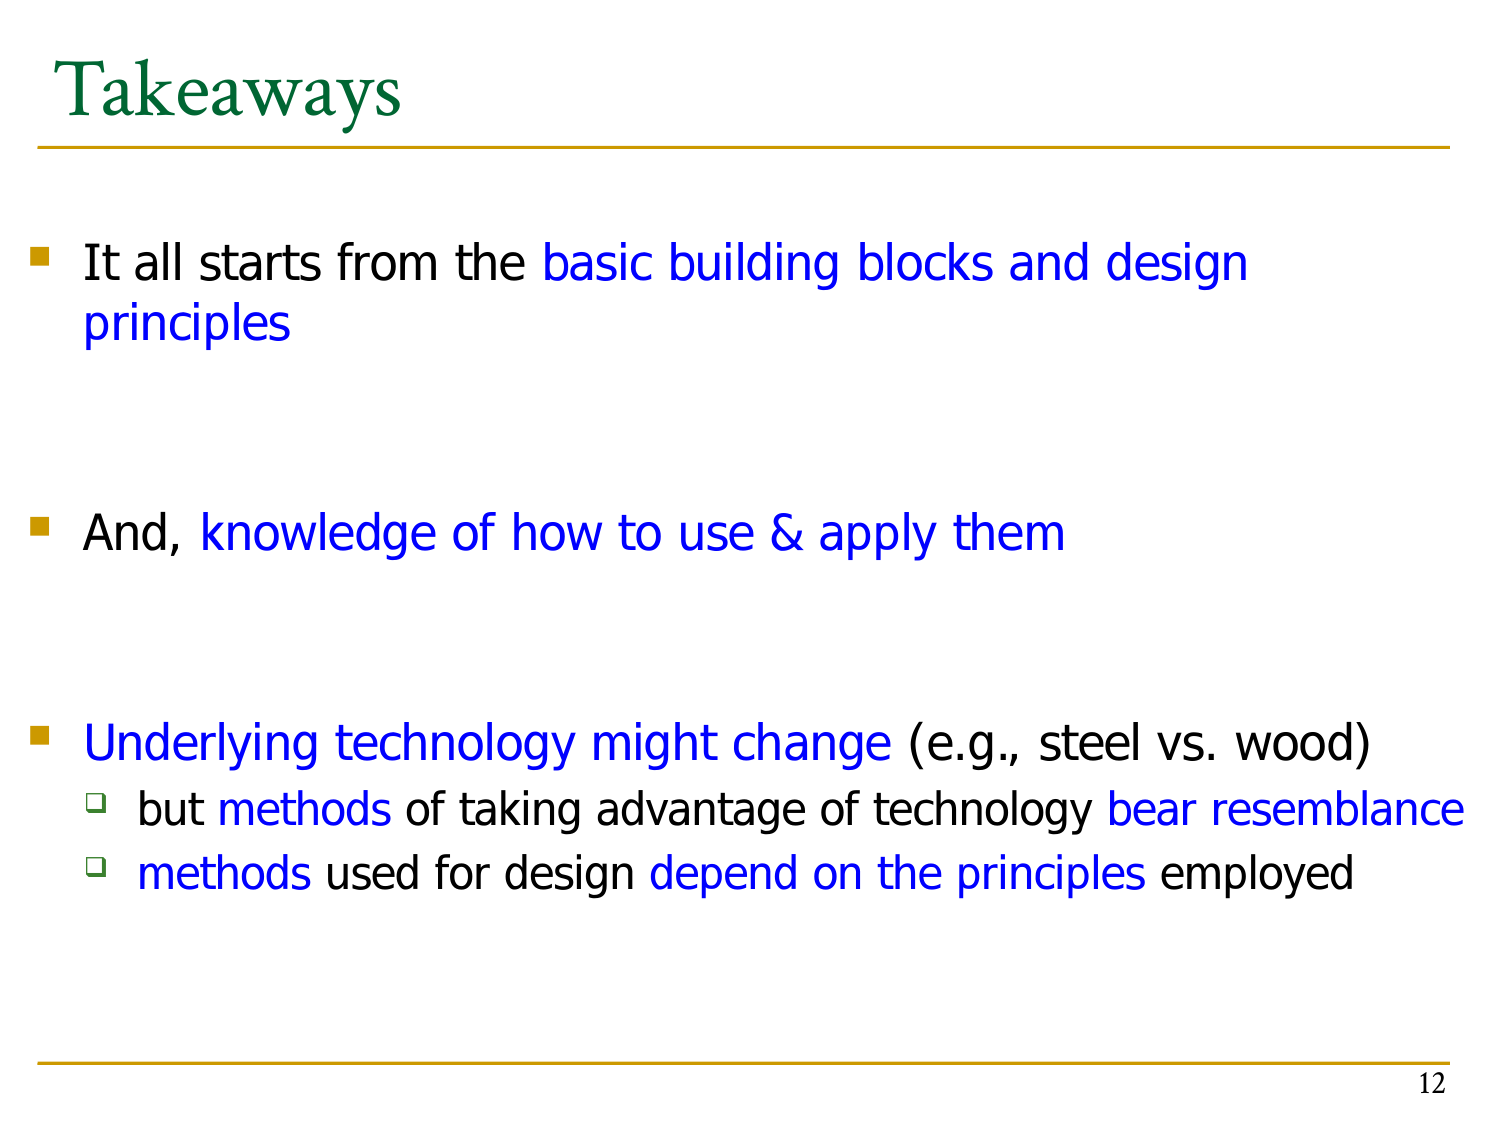

# Takeaways
It all starts from the basic building blocks and design principles

And, knowledge of how to use & apply them

Underlying technology might change (e.g., steel vs. wood)
but methods of taking advantage of technology bear resemblance
methods used for design depend on the principles employed

12